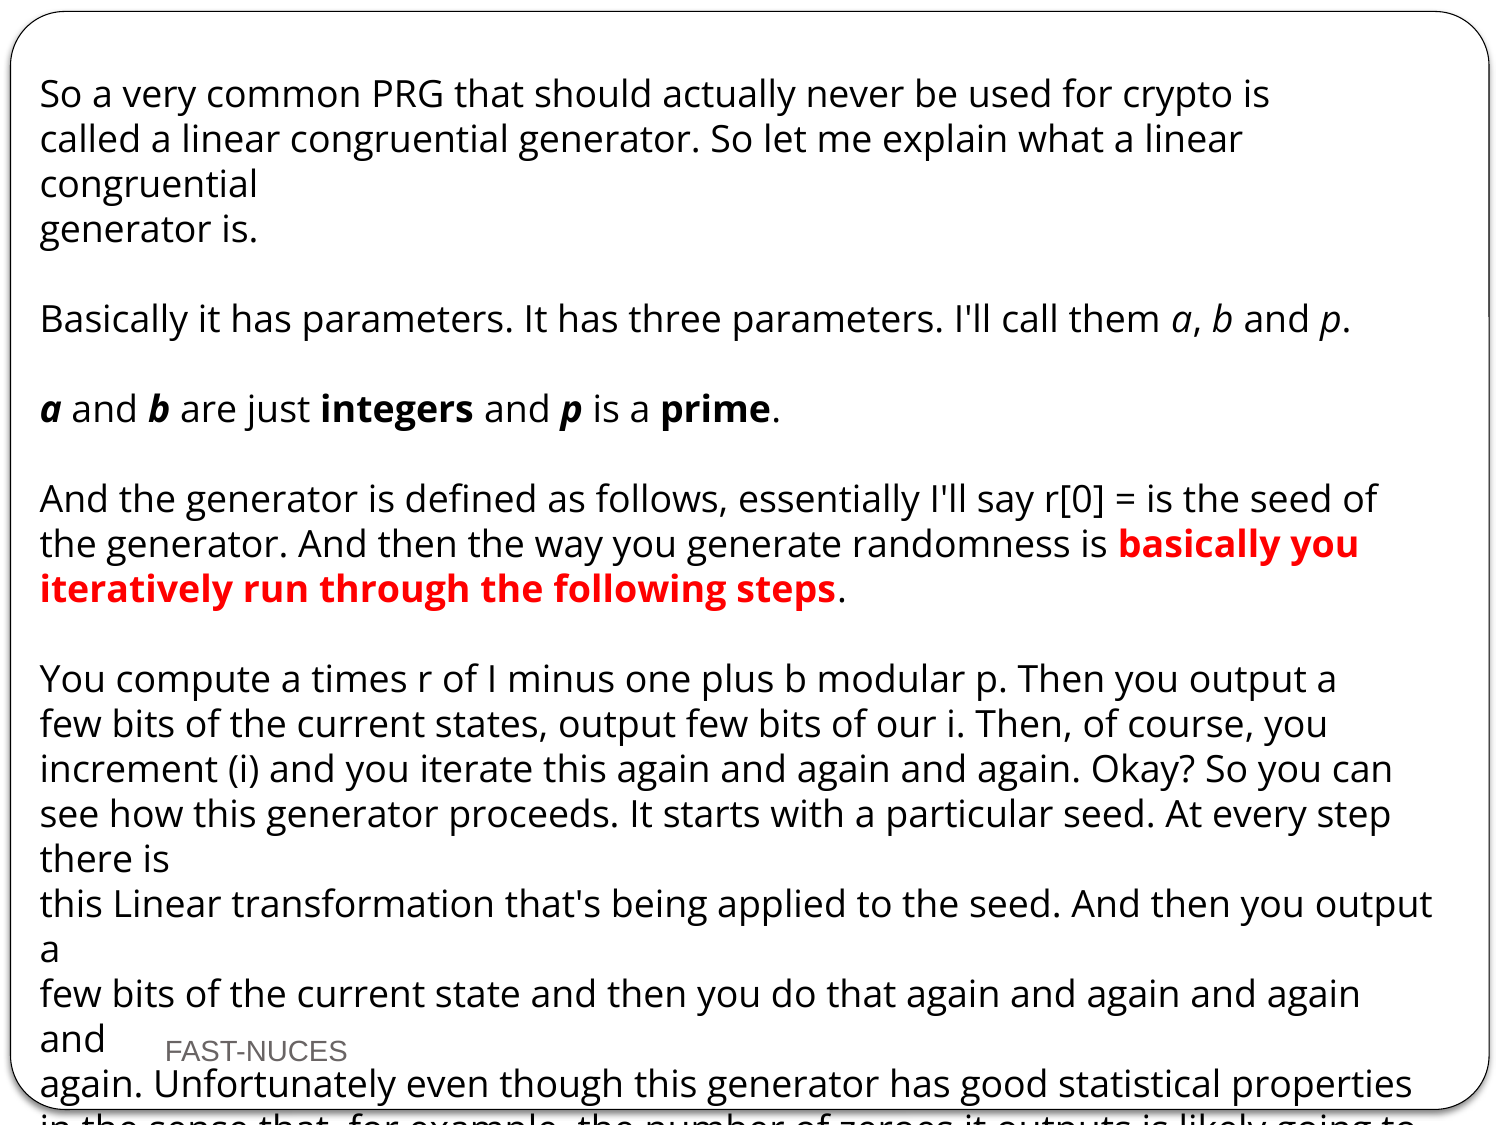

So a very common PRG that should actually never be used for crypto is
called a linear congruential generator. So let me explain what a linear congruential
generator is.

Basically it has parameters. It has three parameters. I'll call them a, b and p.

a and b are just integers and p is a prime.

And the generator is defined as follows, essentially I'll say r[0] = is the seed of the generator. And then the way you generate randomness is basically you iteratively run through the following steps.

You compute a times r of I minus one plus b modular p. Then you output a
few bits of the current states, output few bits of our i. Then, of course, you
increment (i) and you iterate this again and again and again. Okay? So you can see how this generator proceeds. It starts with a particular seed. At every step there is
this Linear transformation that's being applied to the seed. And then you output a
few bits of the current state and then you do that again and again and again and
again. Unfortunately even though this generator has good statistical properties
in the sense that, for example, the number of zeroes it outputs is likely going to be
similar to the number of ones and so on; it has, you can actually argue all sorts
of nice statistical properties about this, nevertheless it is a very easy generator
to predict.
FAST-NUCES